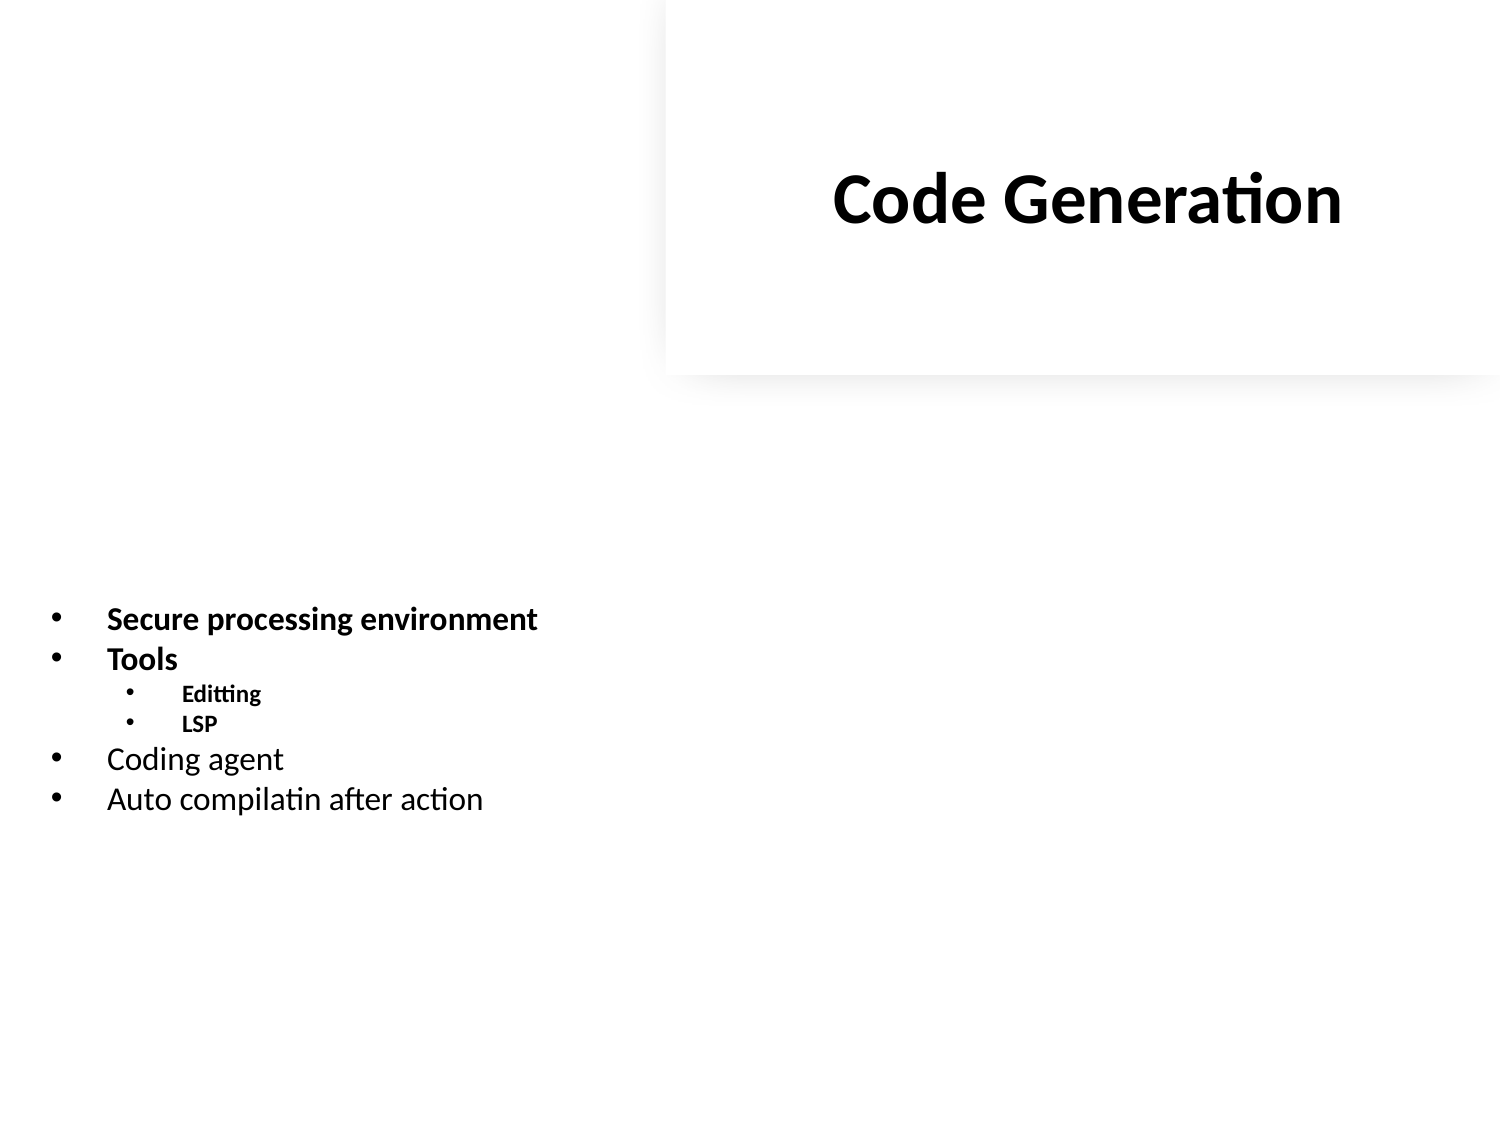

# Code Generation
Secure processing environment
Tools
Editting
LSP
Coding agent
Auto compilatin after action